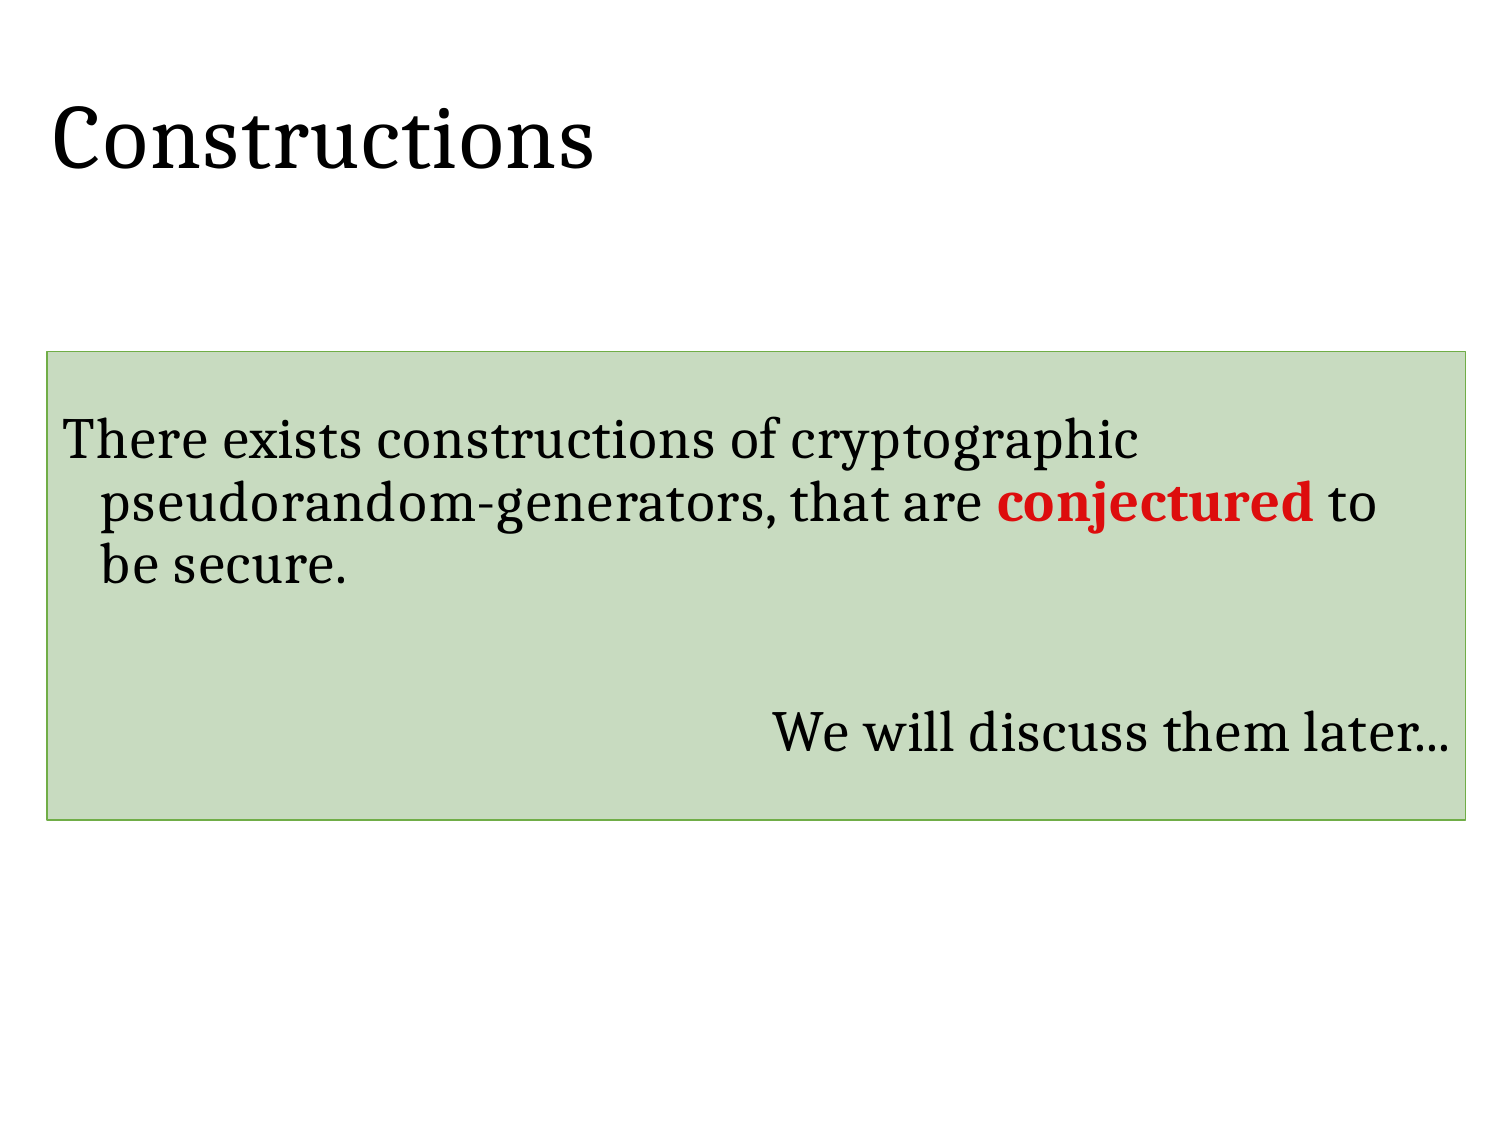

# Constructions
There exists constructions of cryptographic pseudorandom-generators, that are conjectured to be secure.

We will discuss them later...